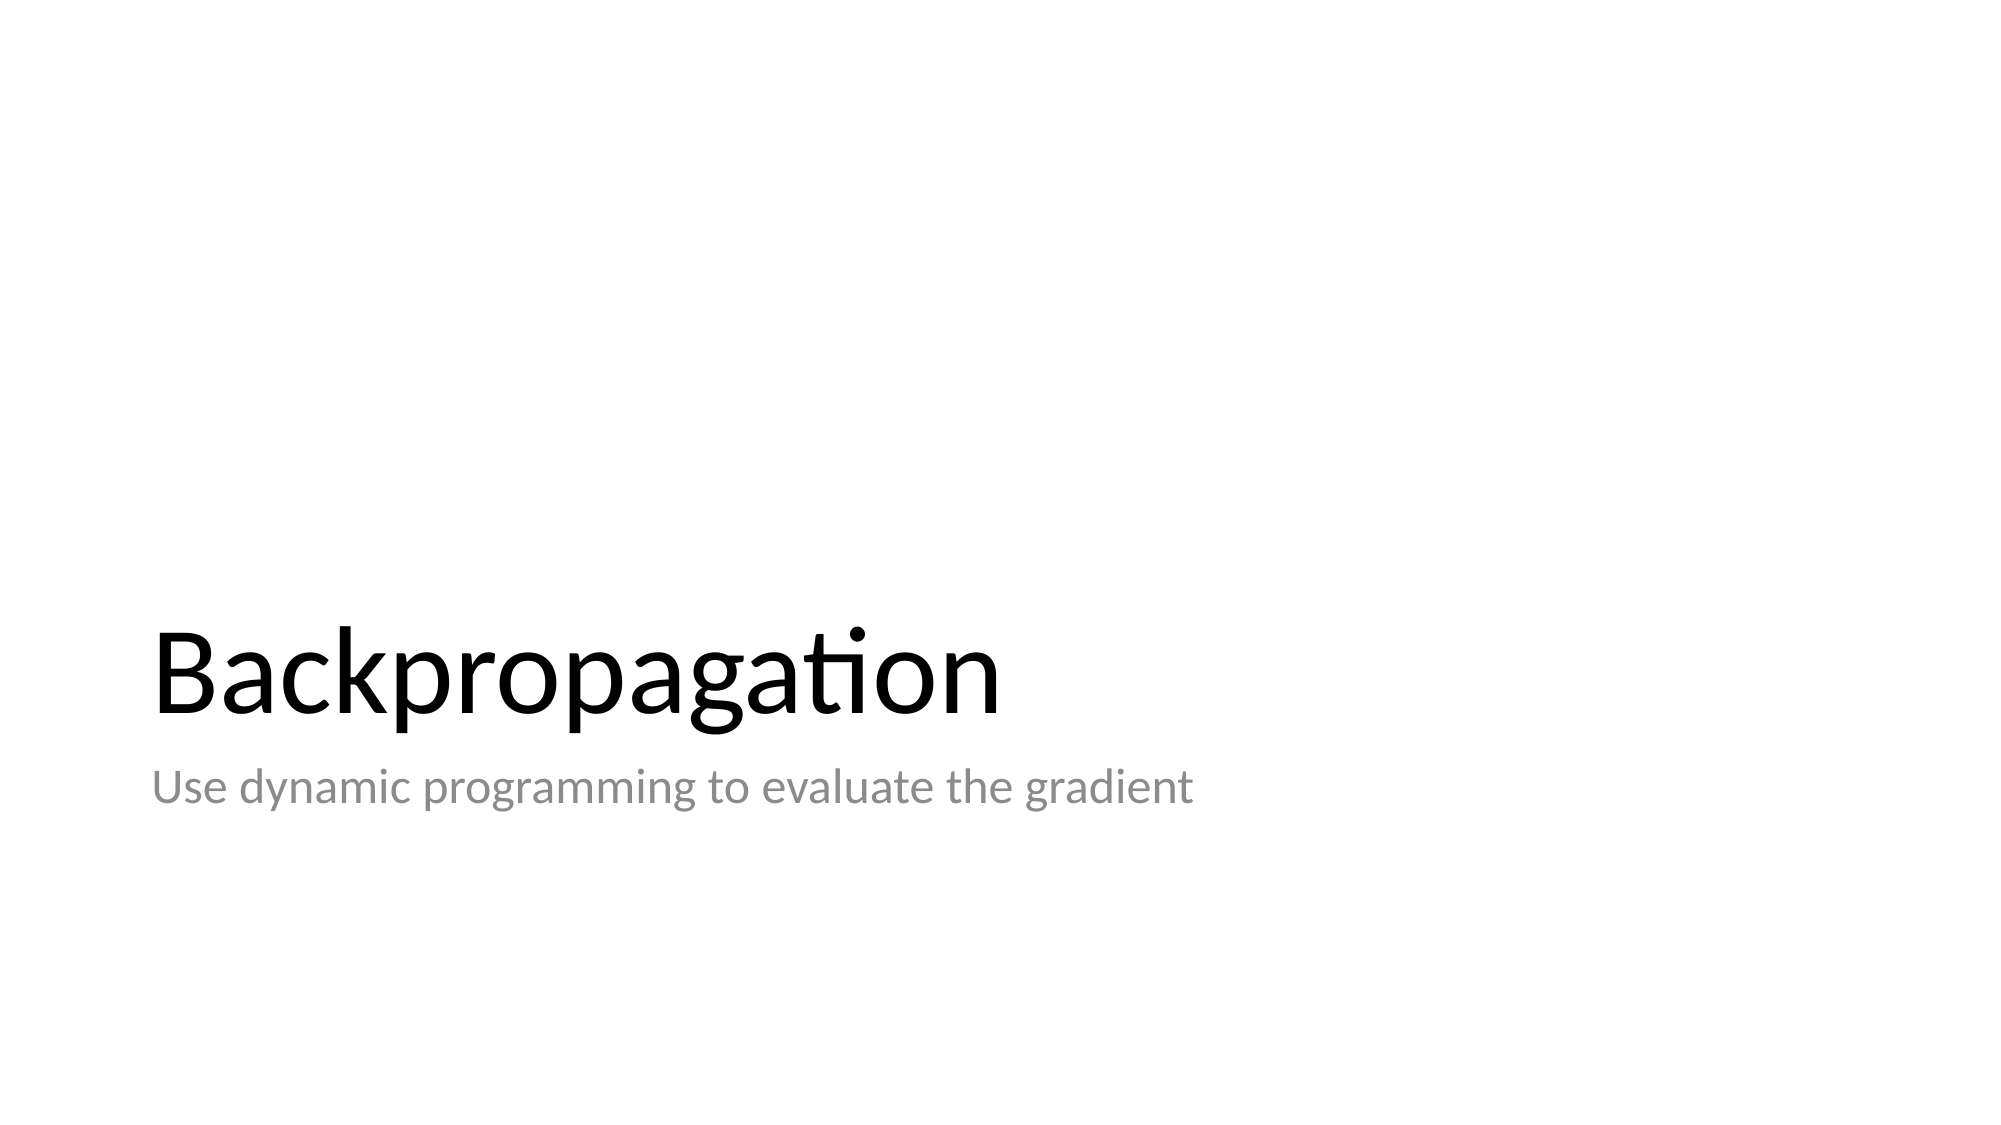

# Backpropagation
Use dynamic programming to evaluate the gradient